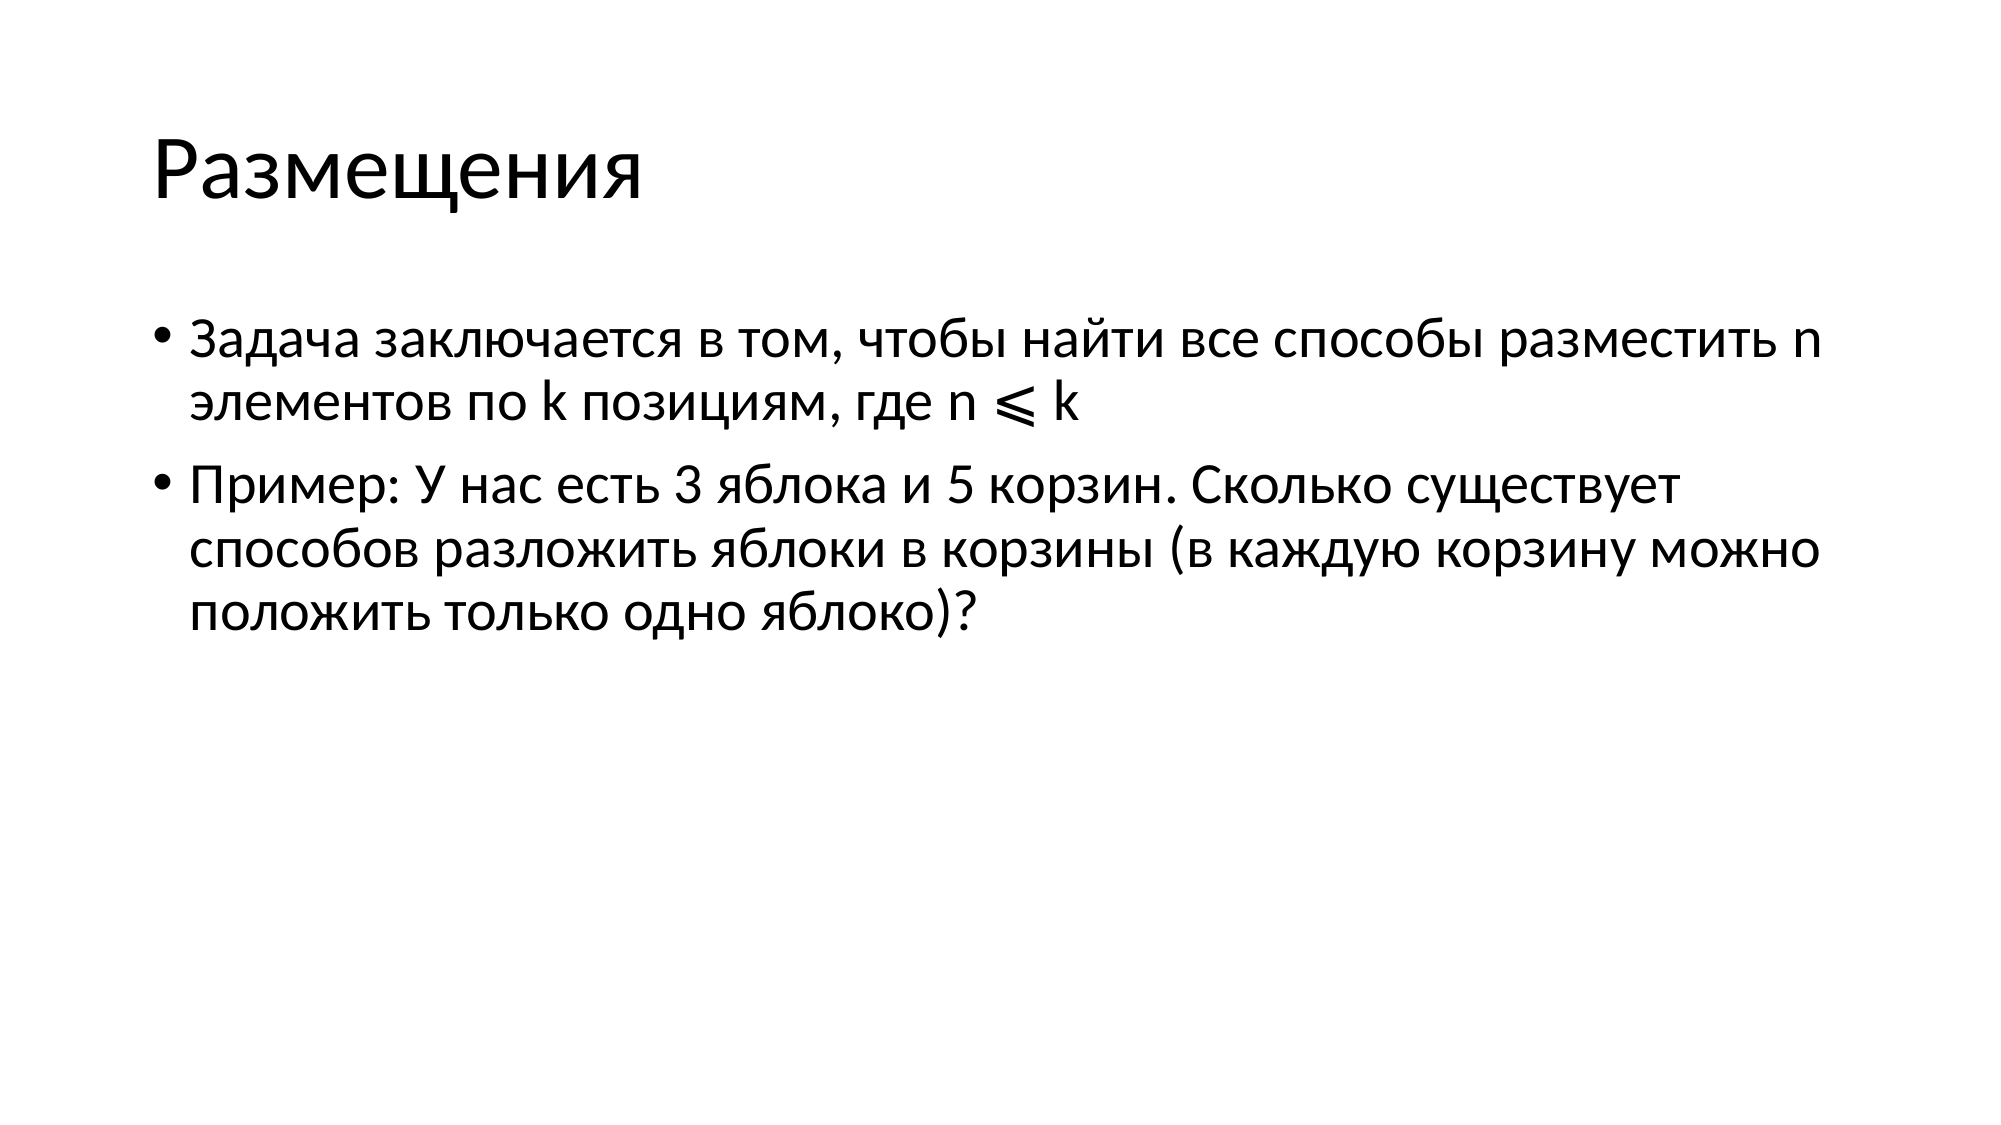

# Размещения
Задача заключается в том, чтобы найти все способы разместить n элементов по k позициям, где n ⩽ k
Пример: У нас есть 3 яблока и 5 корзин. Сколько существует способов разложить яблоки в корзины (в каждую корзину можно положить только одно яблоко)?